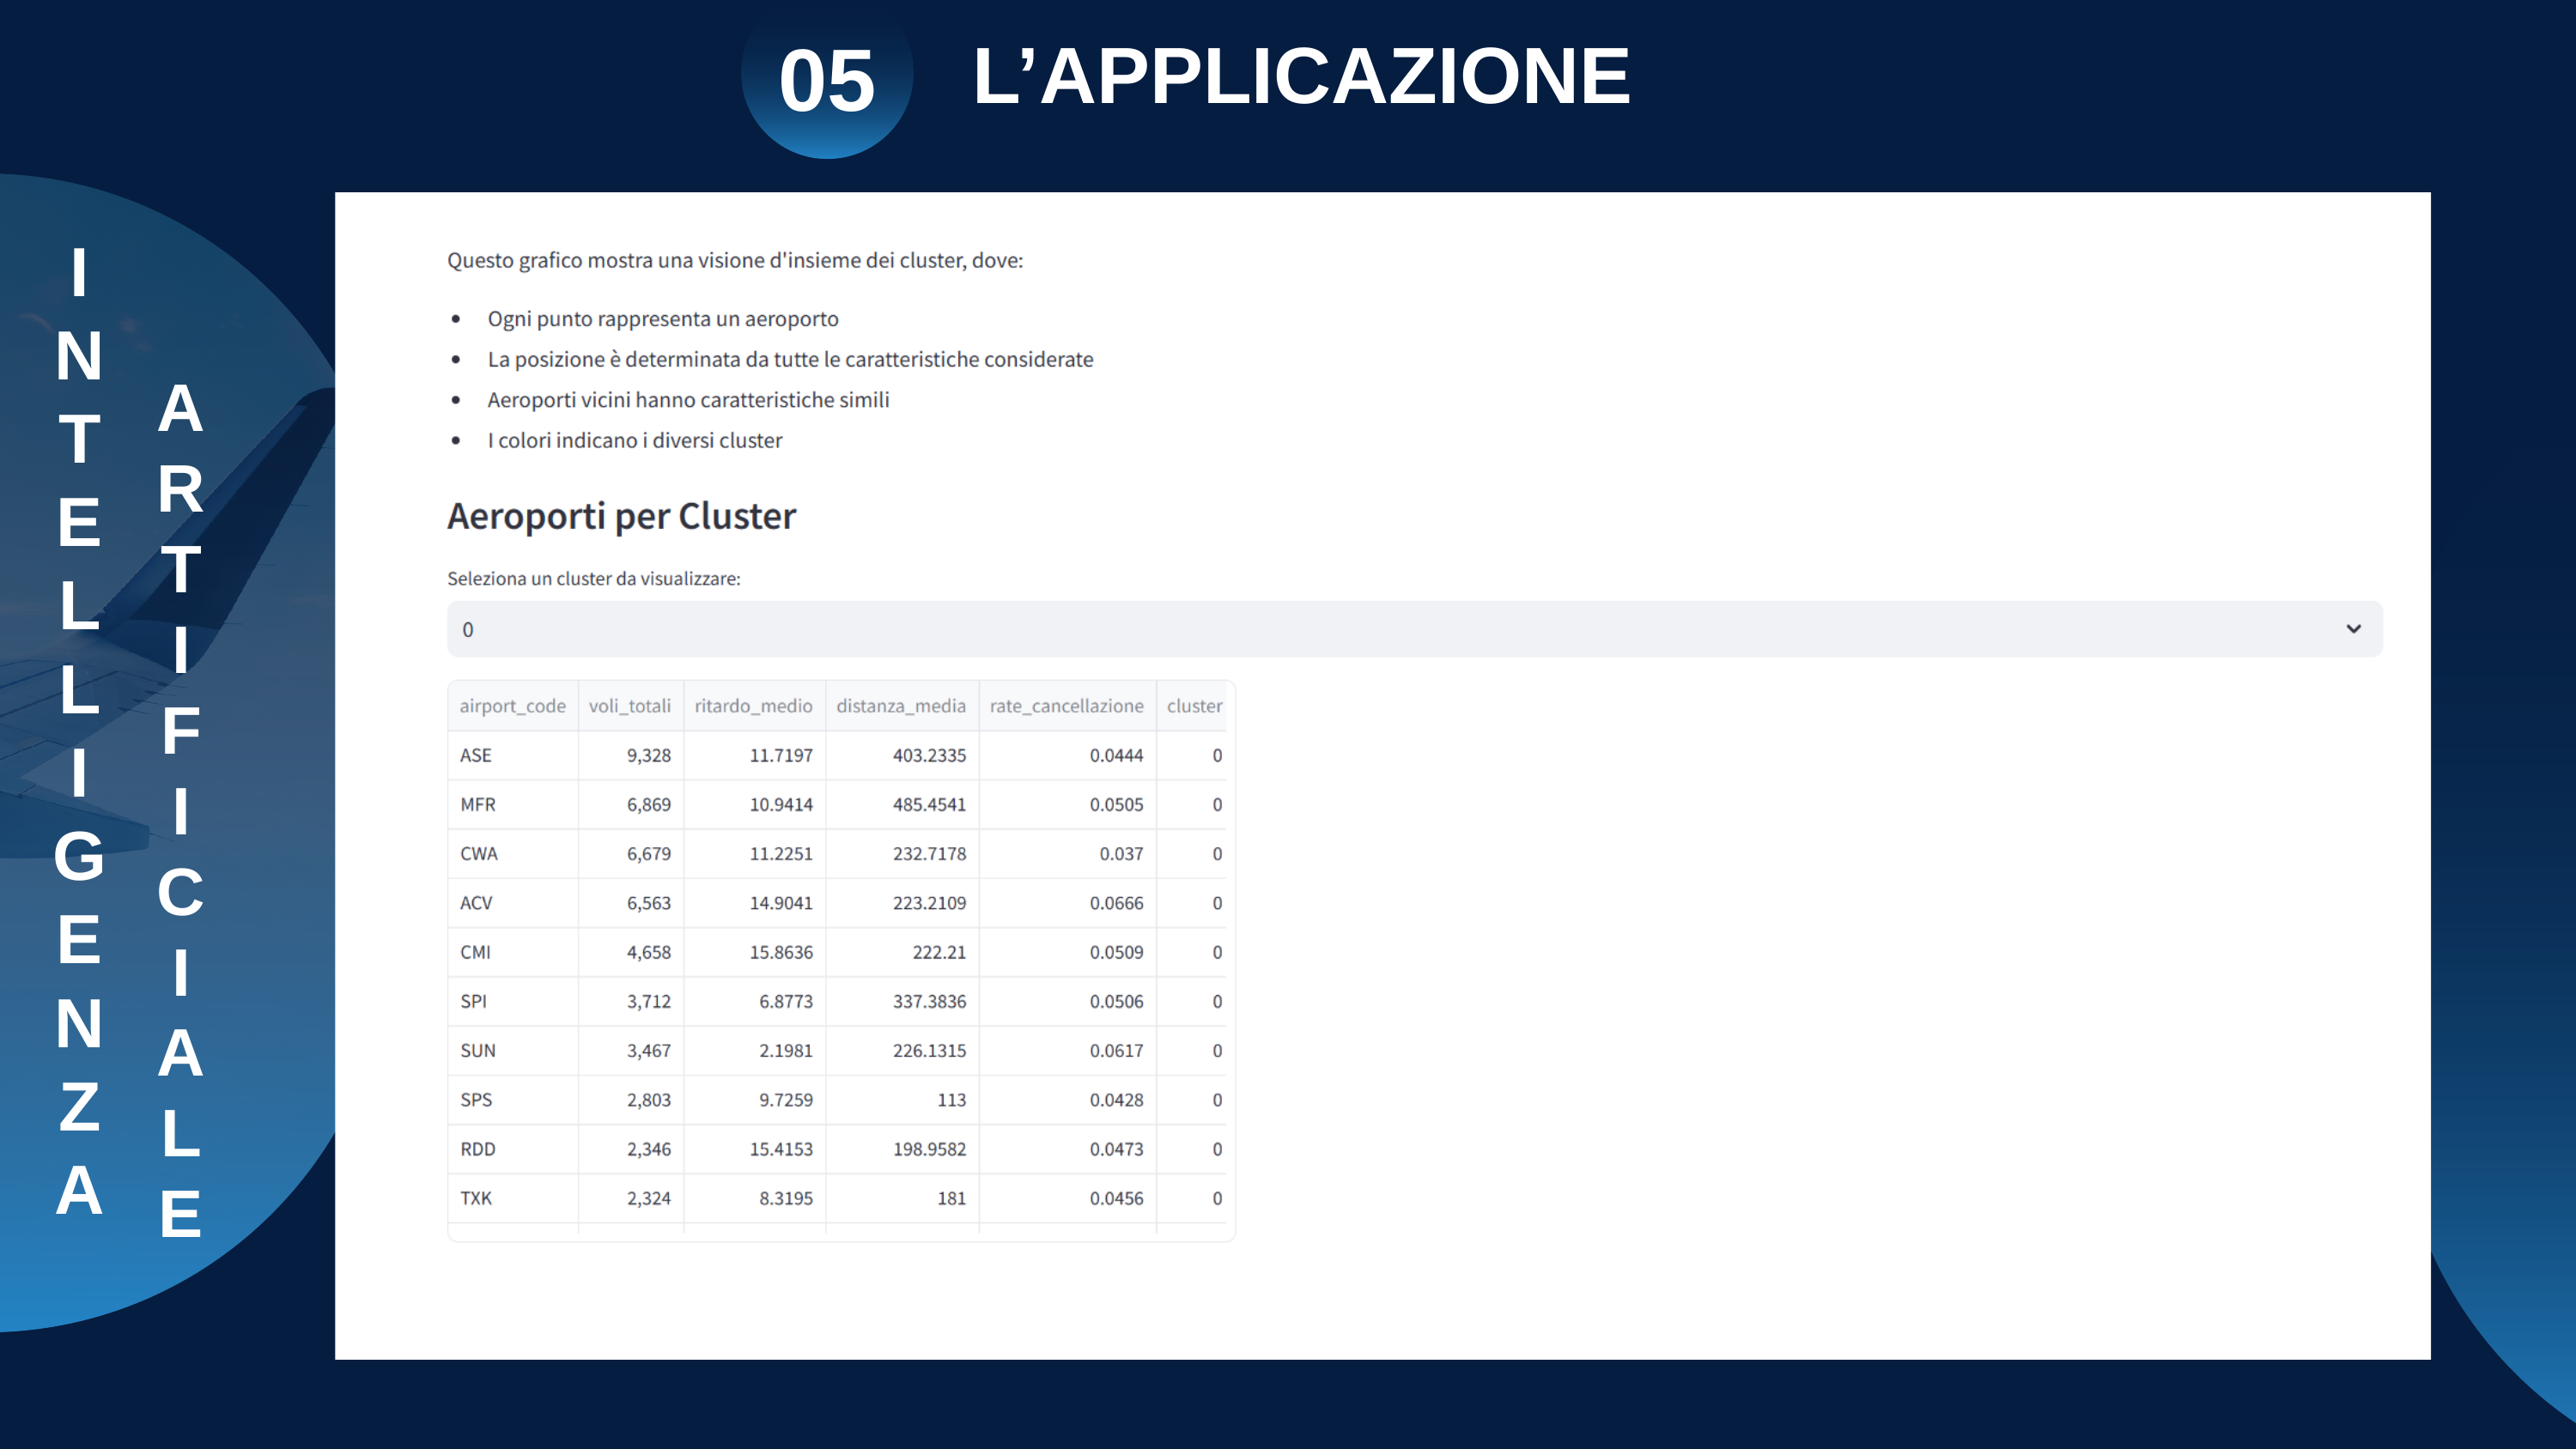

05
L’APPLICAZIONE

I
NTELL
I
GENZA

ART
I
F
I
C
I
ALE